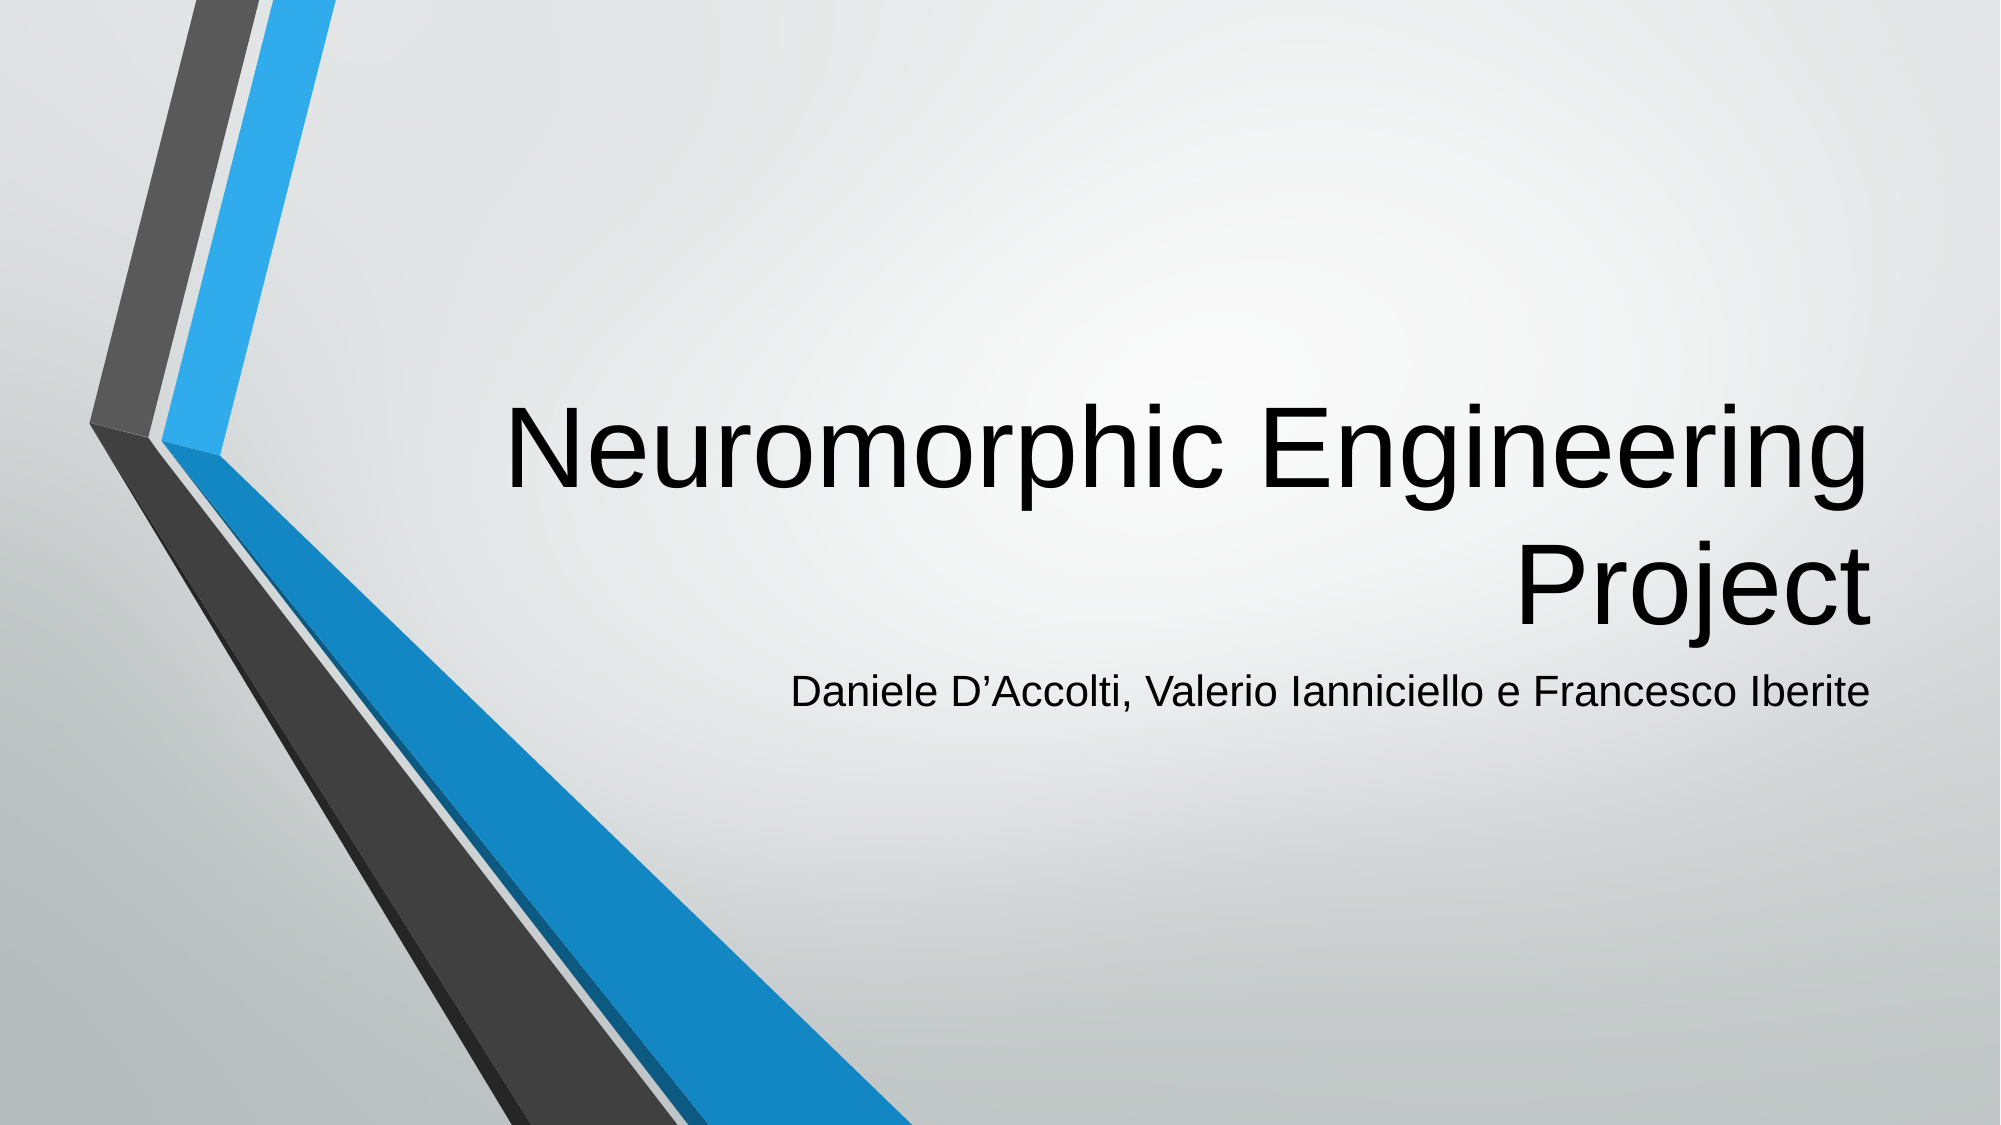

# Neuromorphic Engineering Project
Daniele D’Accolti, Valerio Ianniciello e Francesco Iberite